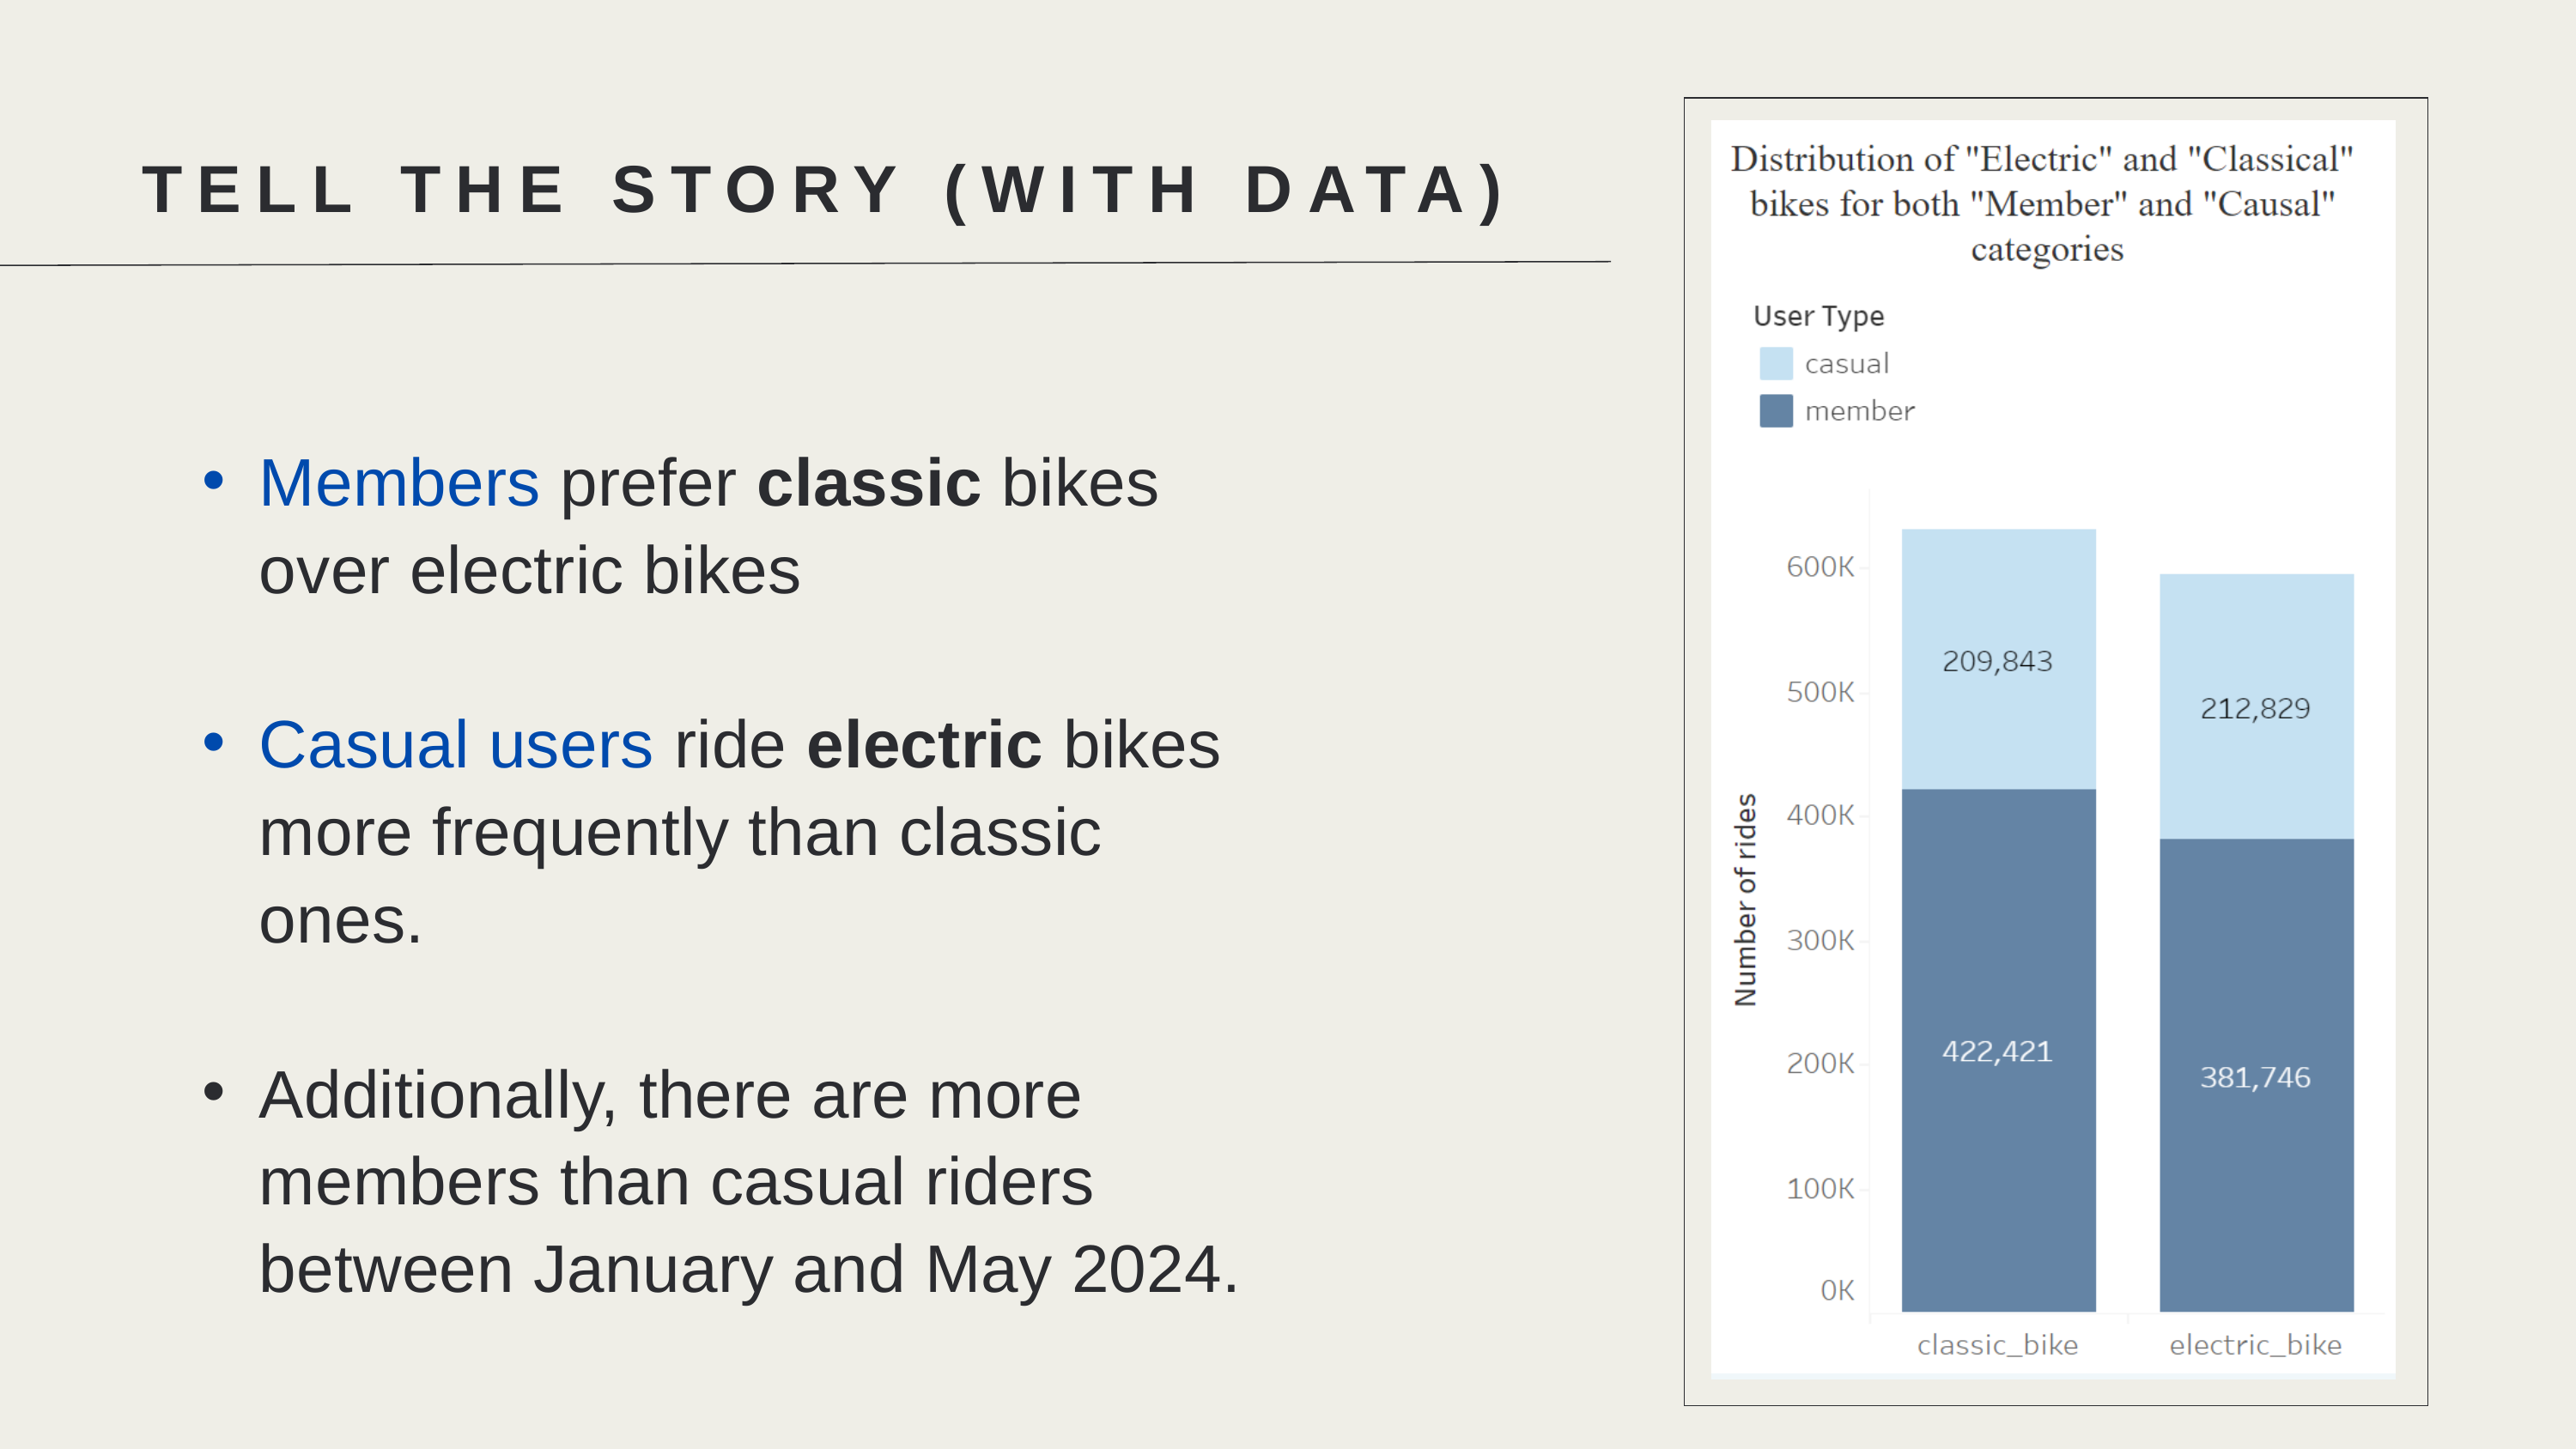

TELL THE STORY (WITH DATA)

Members prefer classic bikes over electric bikes

Casual users ride electric bikes more frequently than classic ones.

Additionally, there are more members than casual riders between January and May 2024.